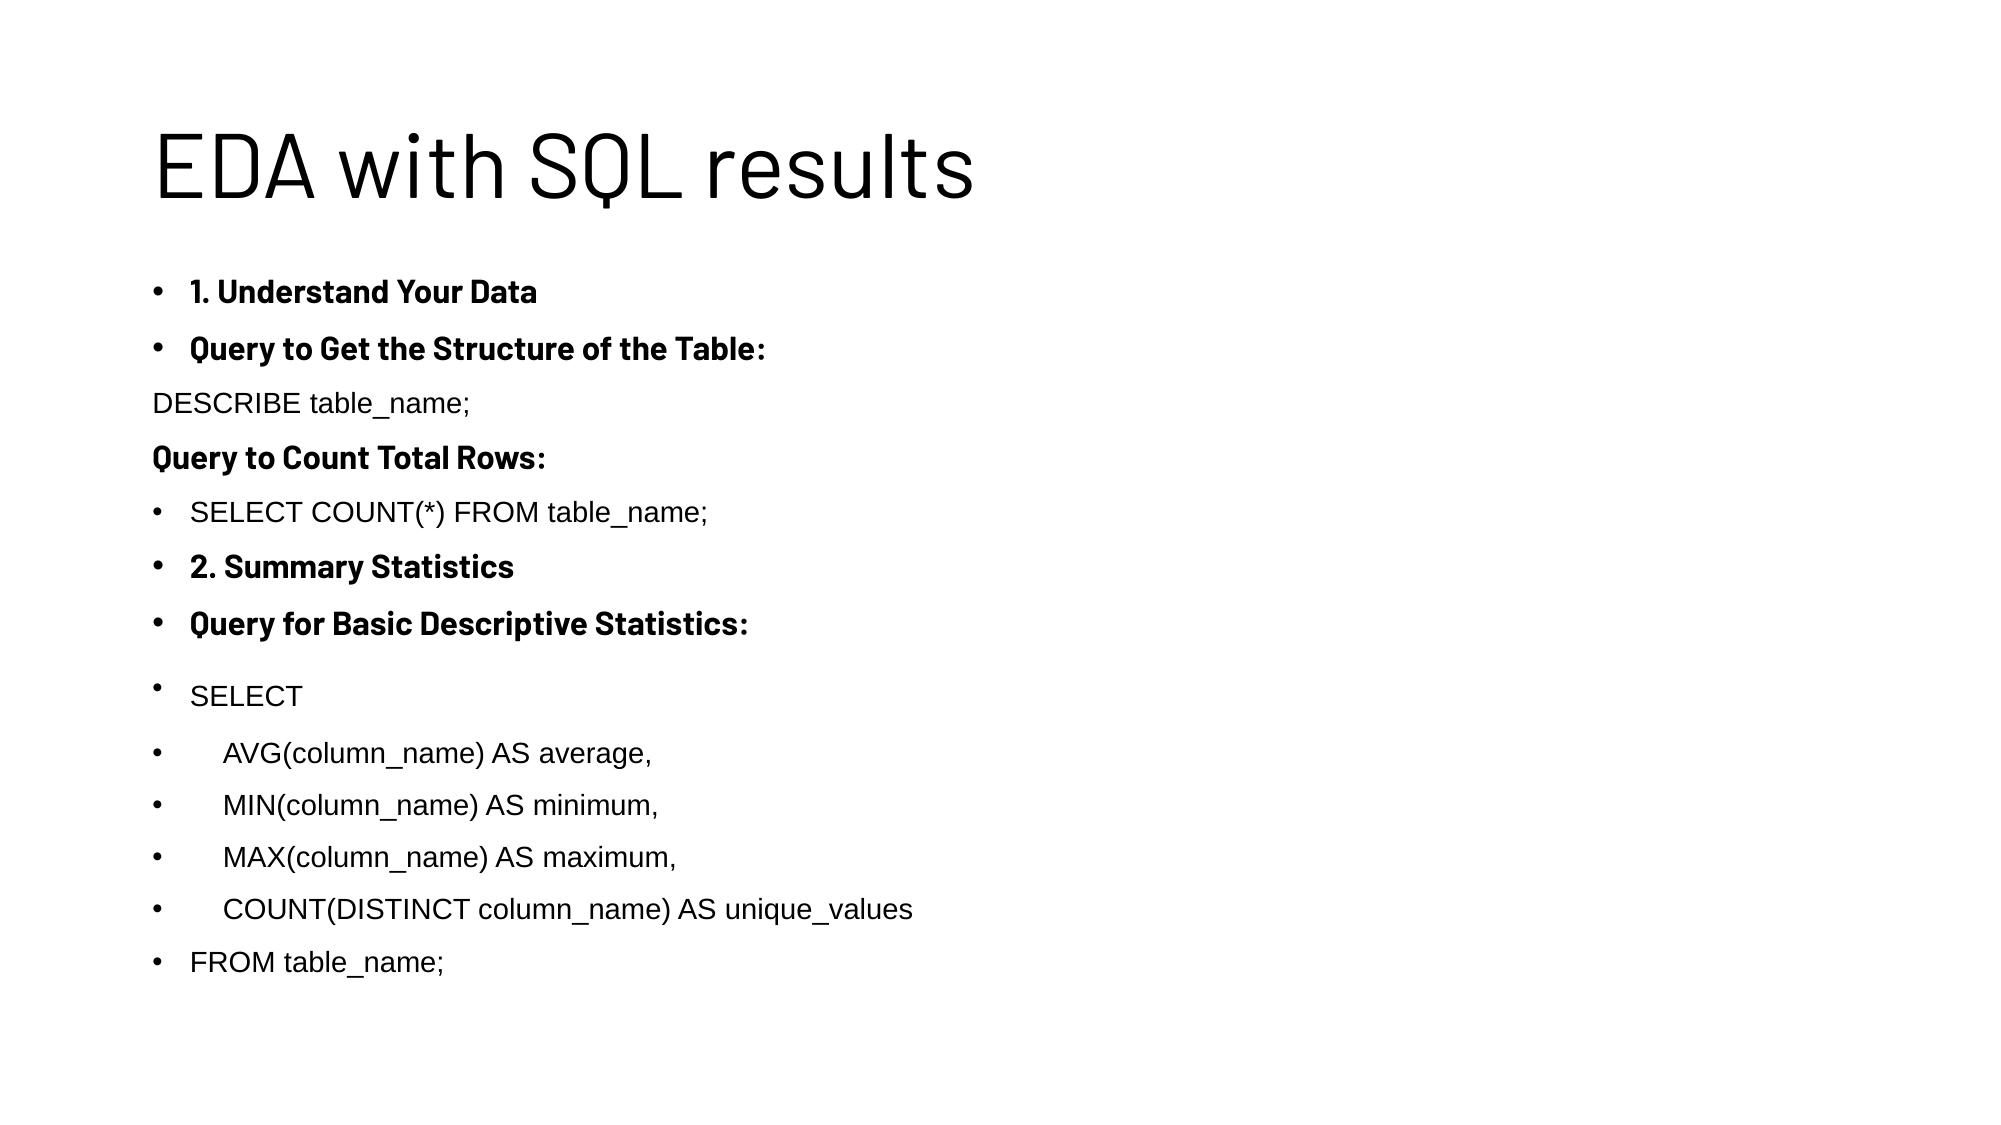

# EDA with SQL results
1. Understand Your Data
Query to Get the Structure of the Table:
DESCRIBE table_name;
Query to Count Total Rows:
SELECT COUNT(*) FROM table_name;
2. Summary Statistics
Query for Basic Descriptive Statistics:
SELECT
    AVG(column_name) AS average,
    MIN(column_name) AS minimum,
    MAX(column_name) AS maximum,
    COUNT(DISTINCT column_name) AS unique_values
FROM table_name;